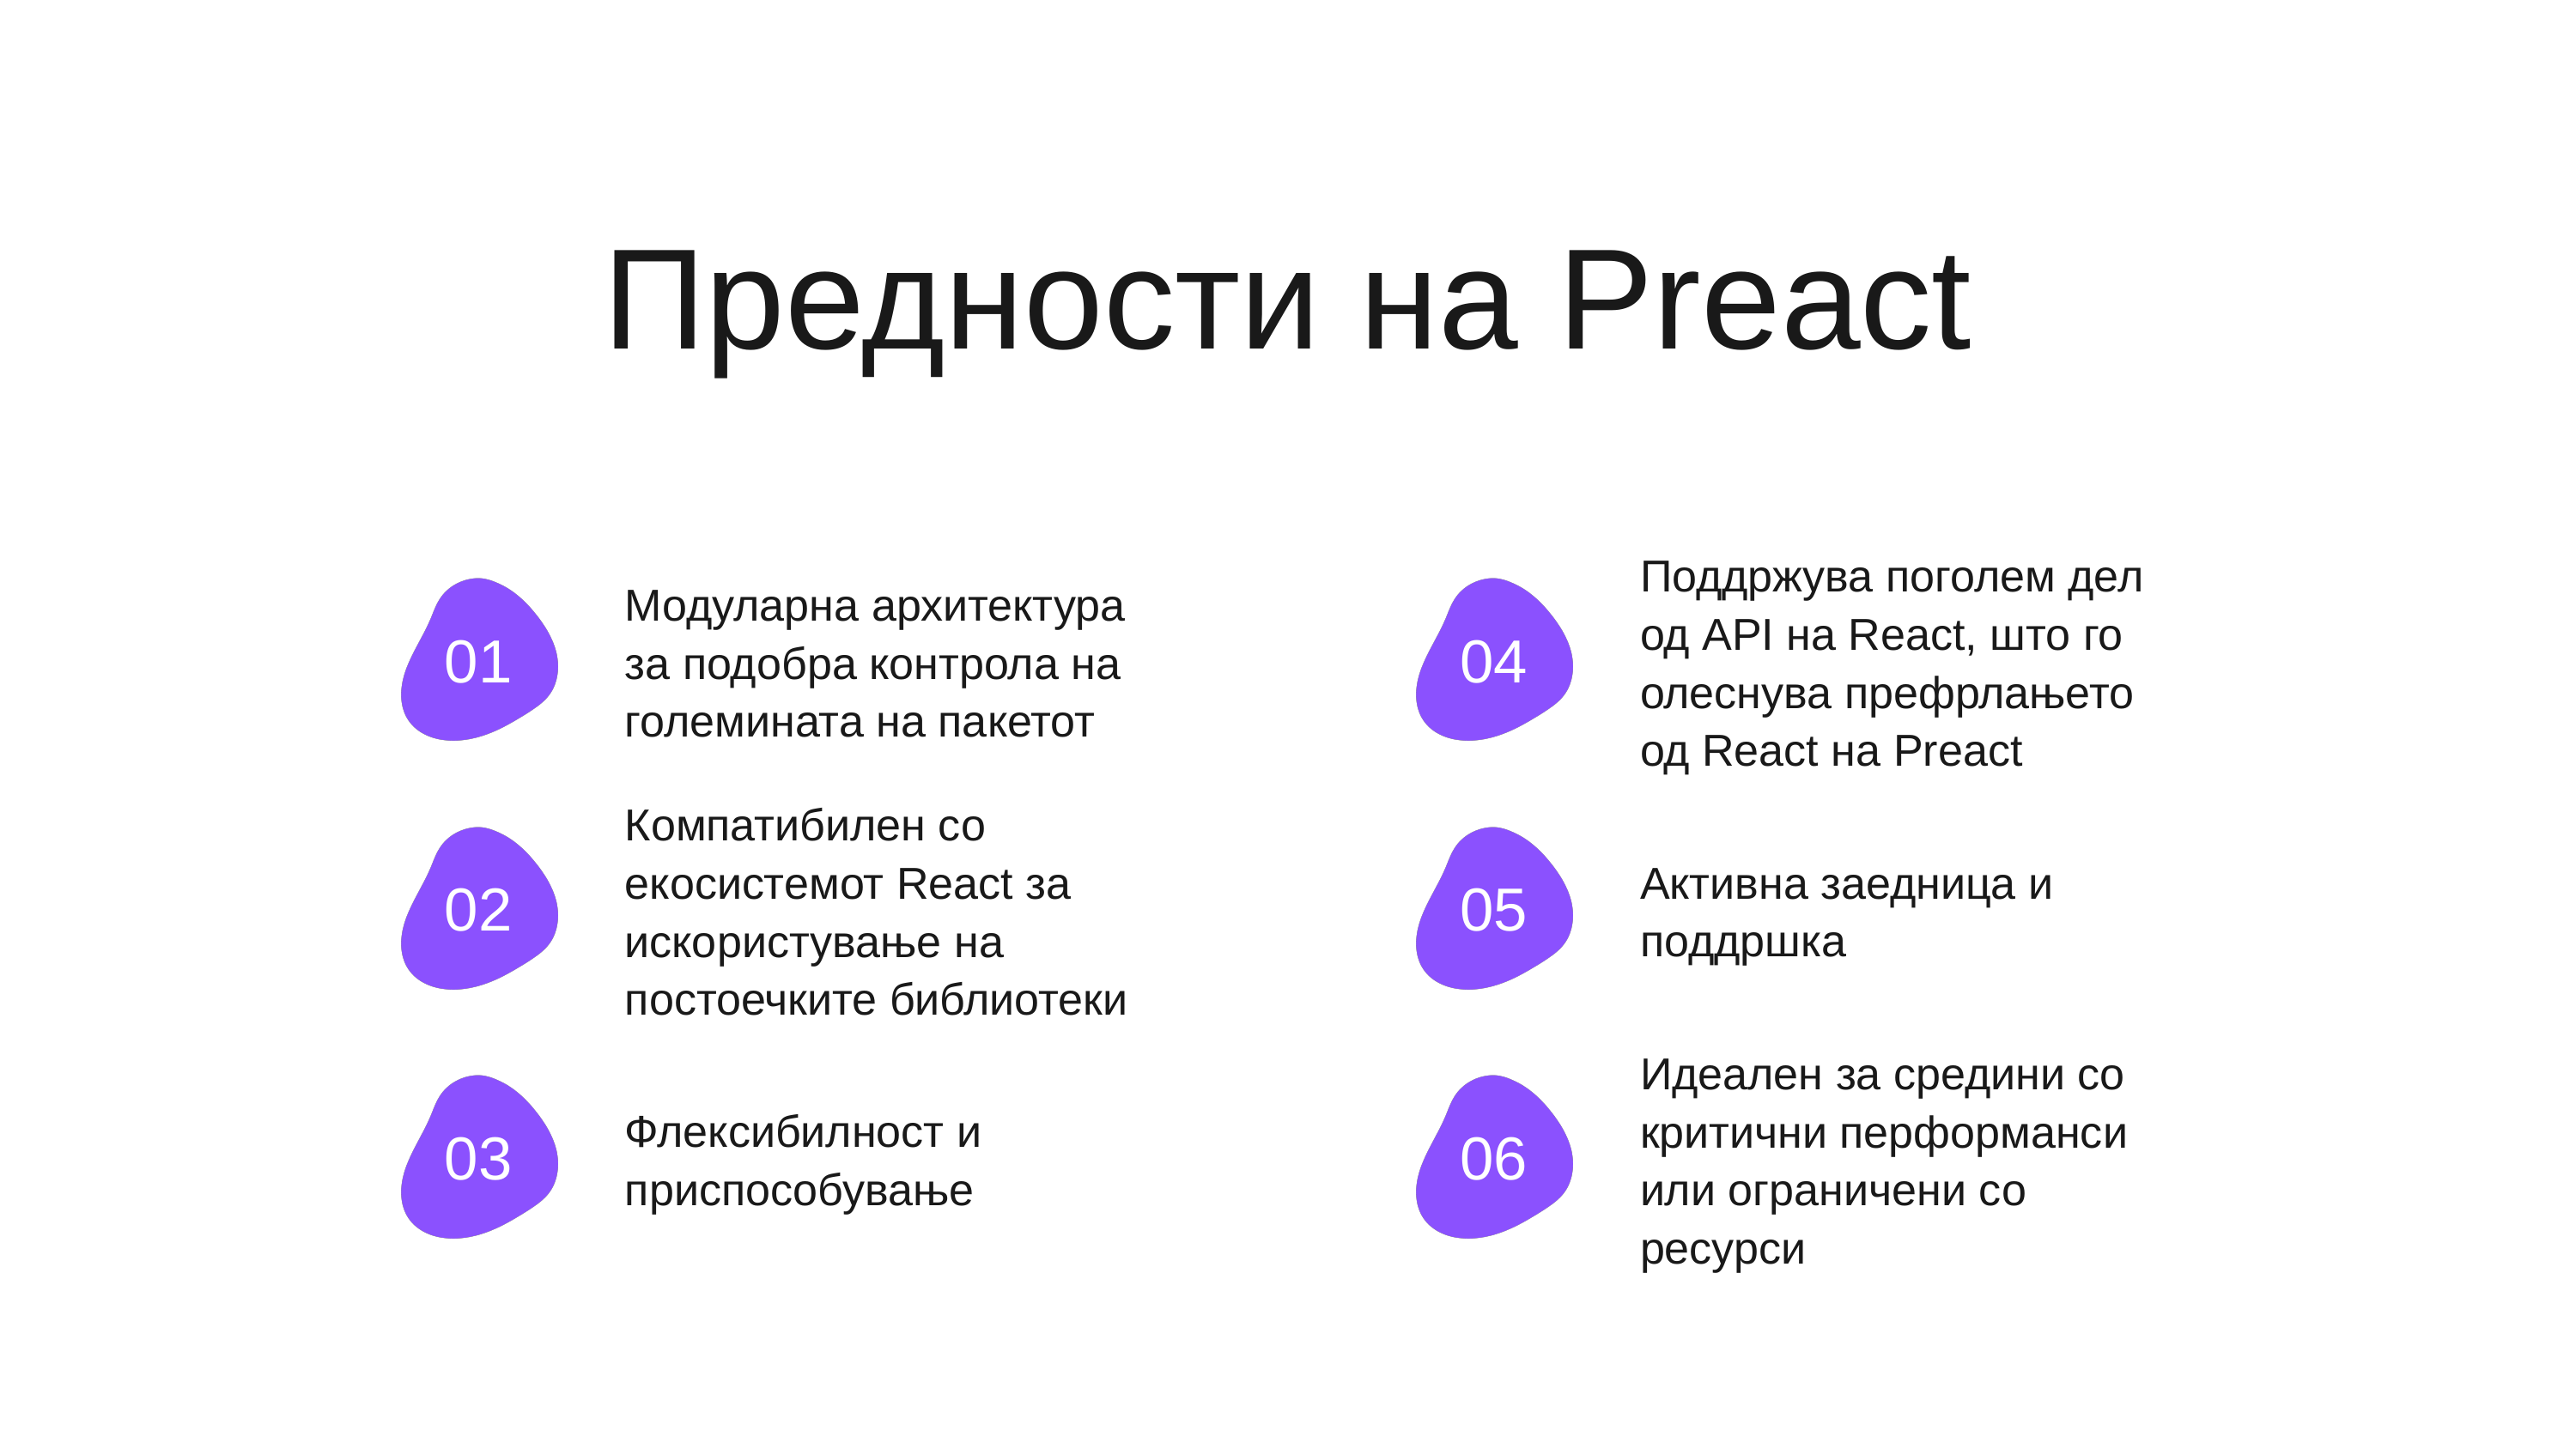

Предности на Preact
Поддржува поголем дел од API на React, што го олеснува префрлањето од React на Preact

04
Модуларна архитектура за подобра контрола на големината на пакетот

01
Компатибилен со екосистемот React за искористување на постоечките библиотеки

02

Активна заедница и поддршка
05
Идеален за средини со критични перформанси или ограничени со ресурси

06

Флексибилност и приспособување
03